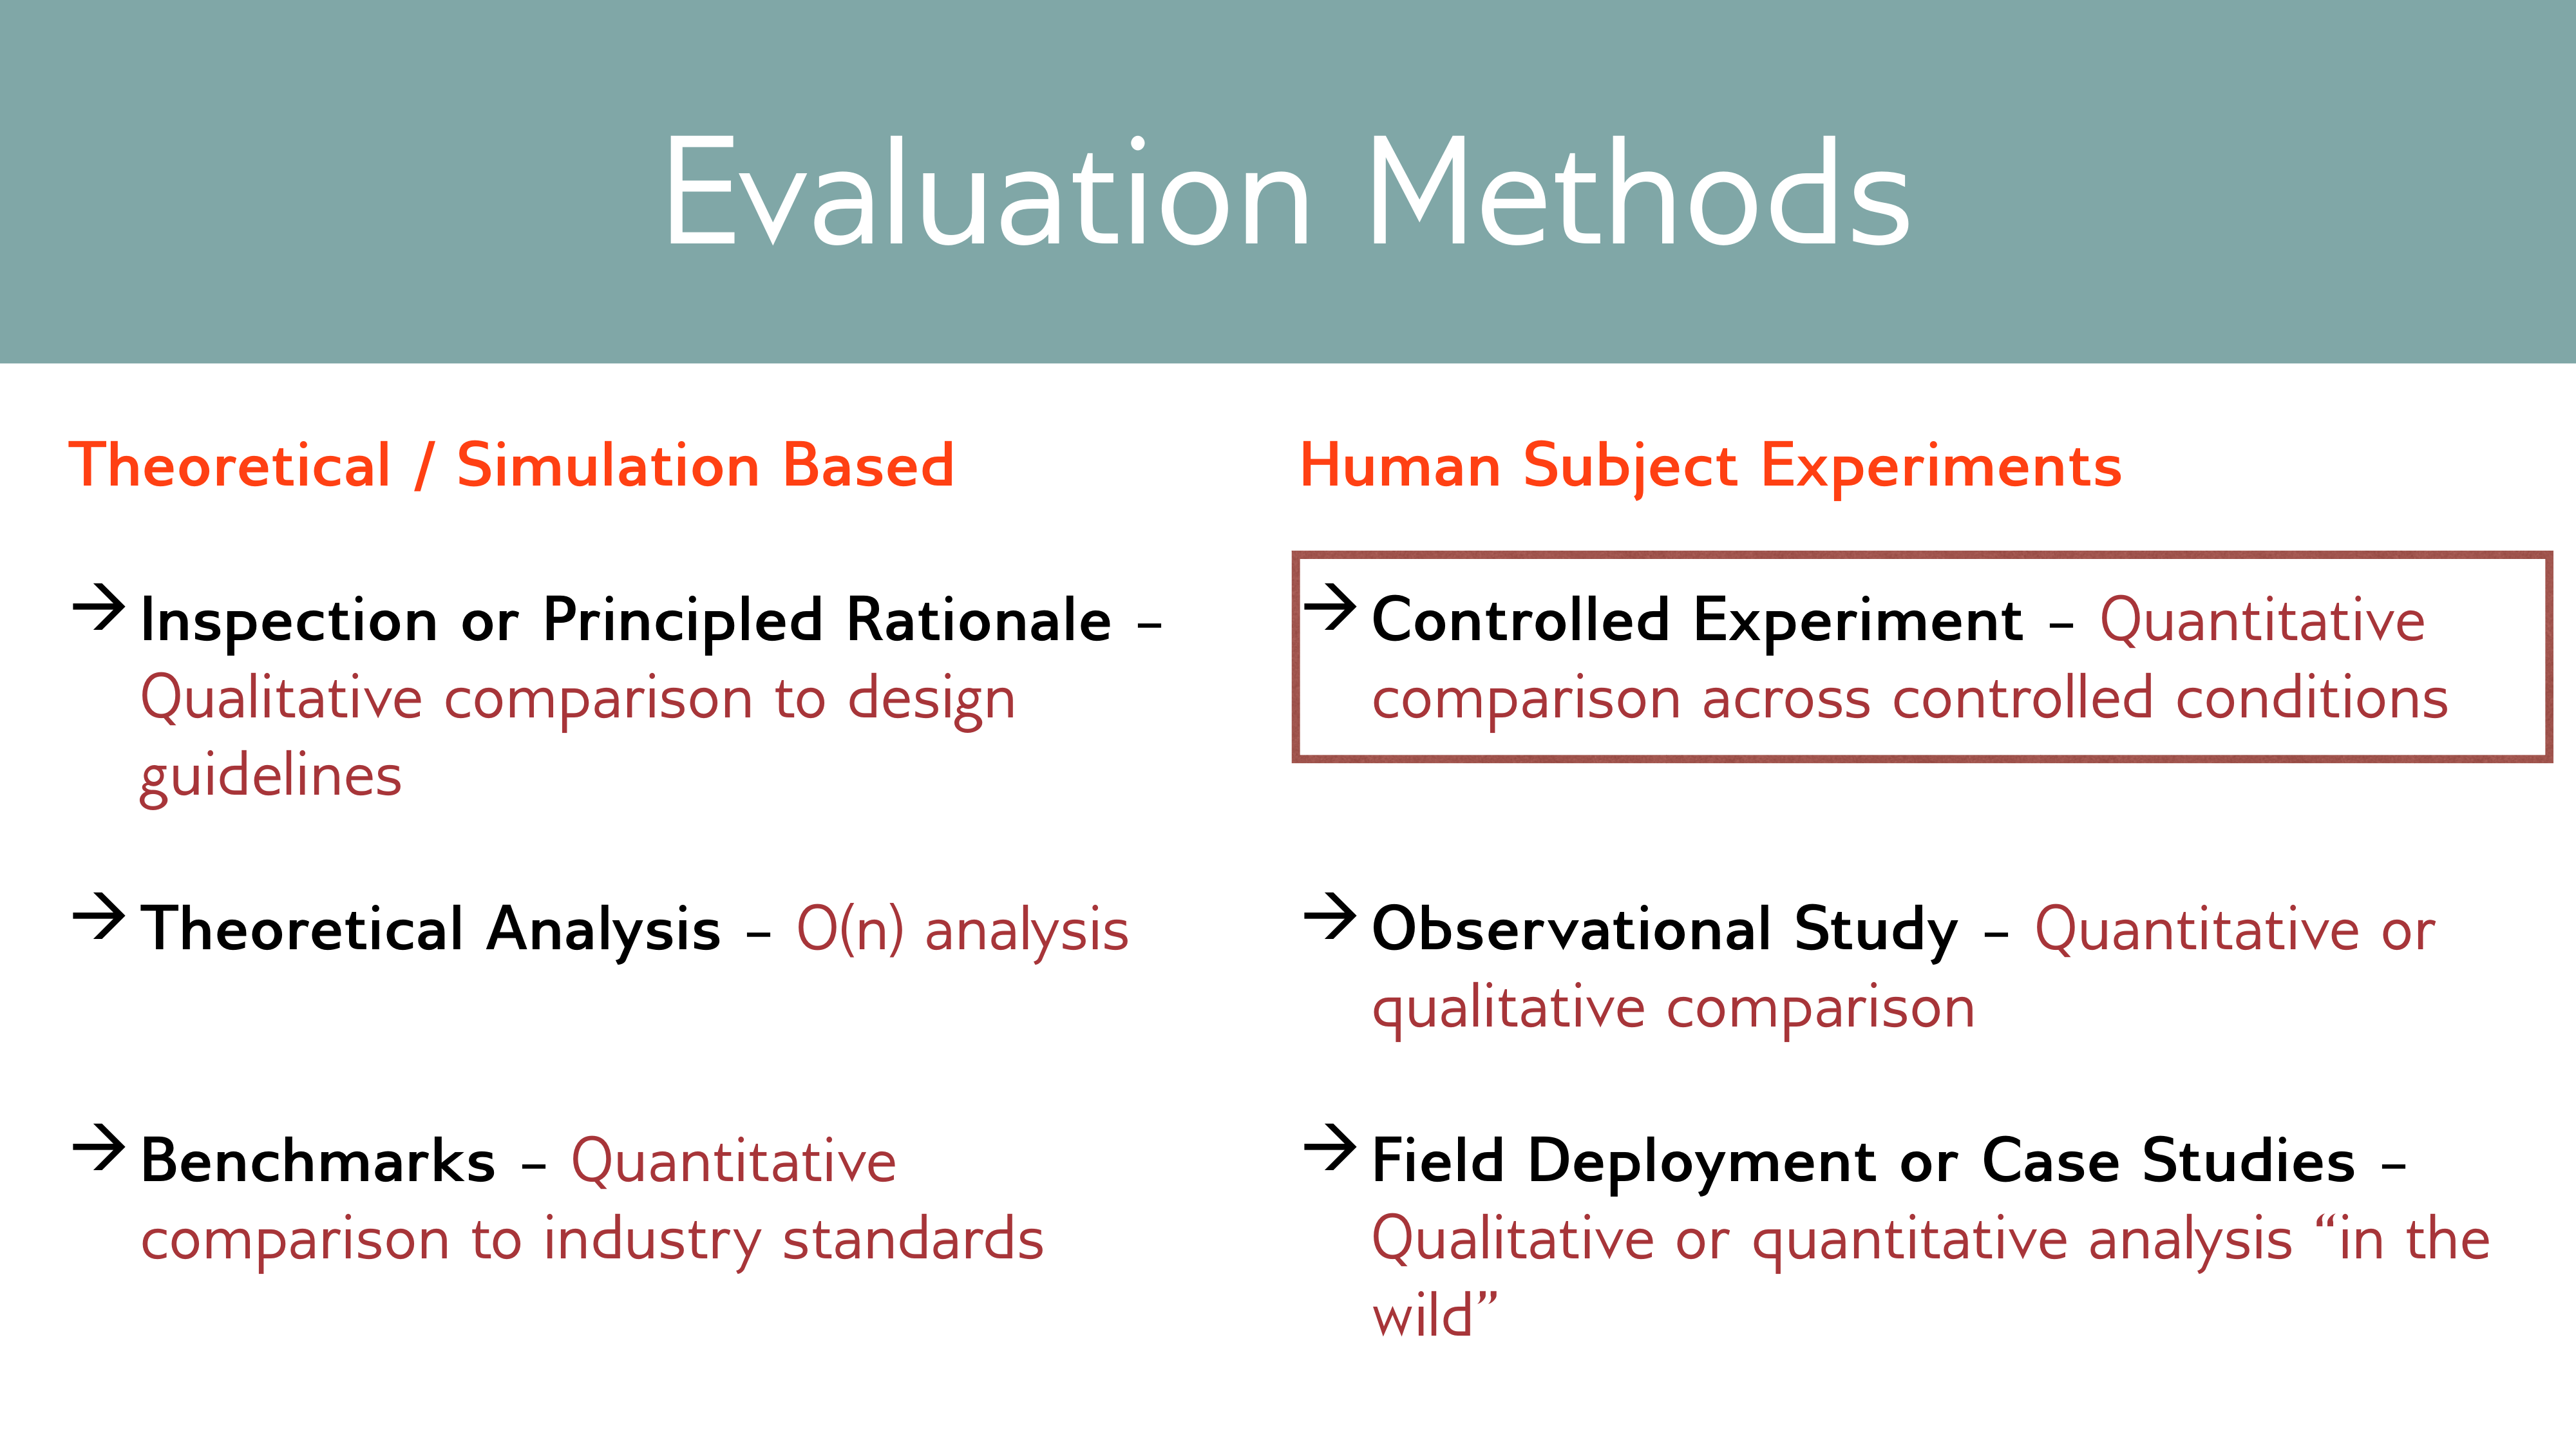

Evaluation Methods
Theoretical / Simulation Based

Inspection or Principled Rationale – Qualitative comparison to design guidelines

Theoretical Analysis – O(n) analysis

Benchmarks – Quantitative comparison to industry standards
Human Subject Experiments

Controlled Experiment – Quantitative comparison across controlled conditions

Observational Study – Quantitative or qualitative comparison

Field Deployment or Case Studies – Qualitative or quantitative analysis “in the wild”

Validation